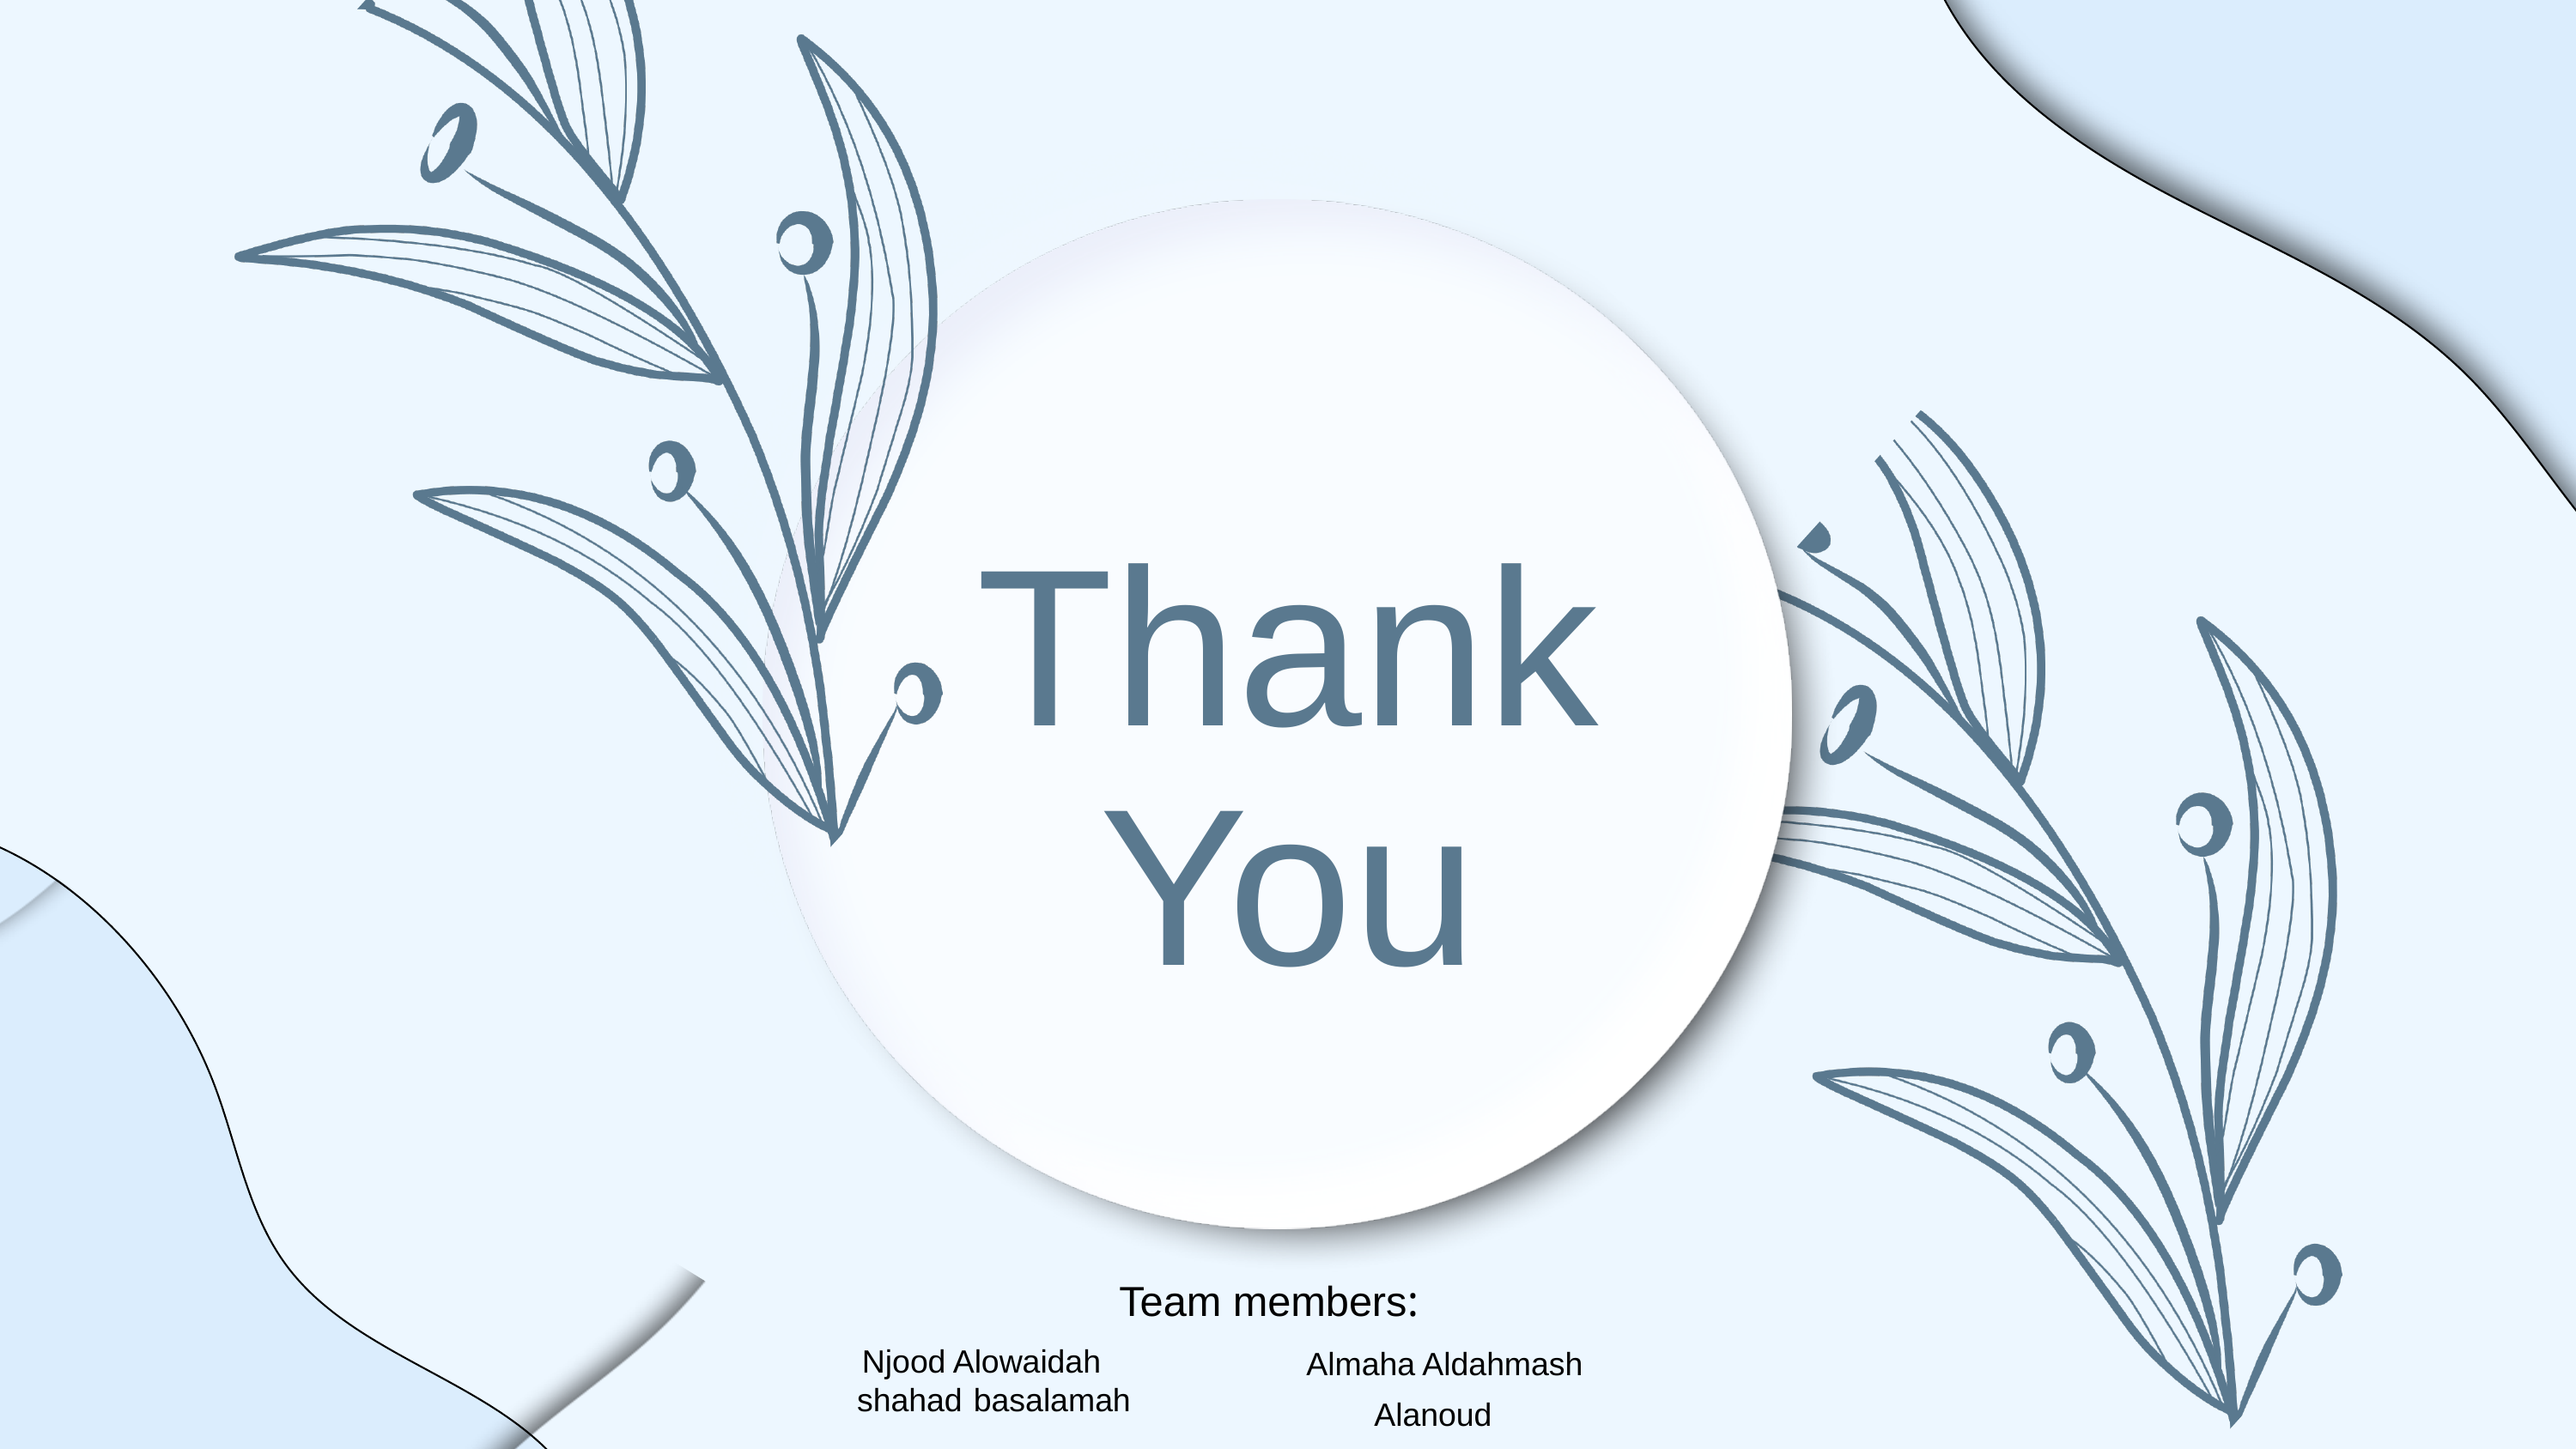

Thank
You

:Team members
Njood Alowaidah
Almaha Aldahmash
shahad basalamah
Alanoud